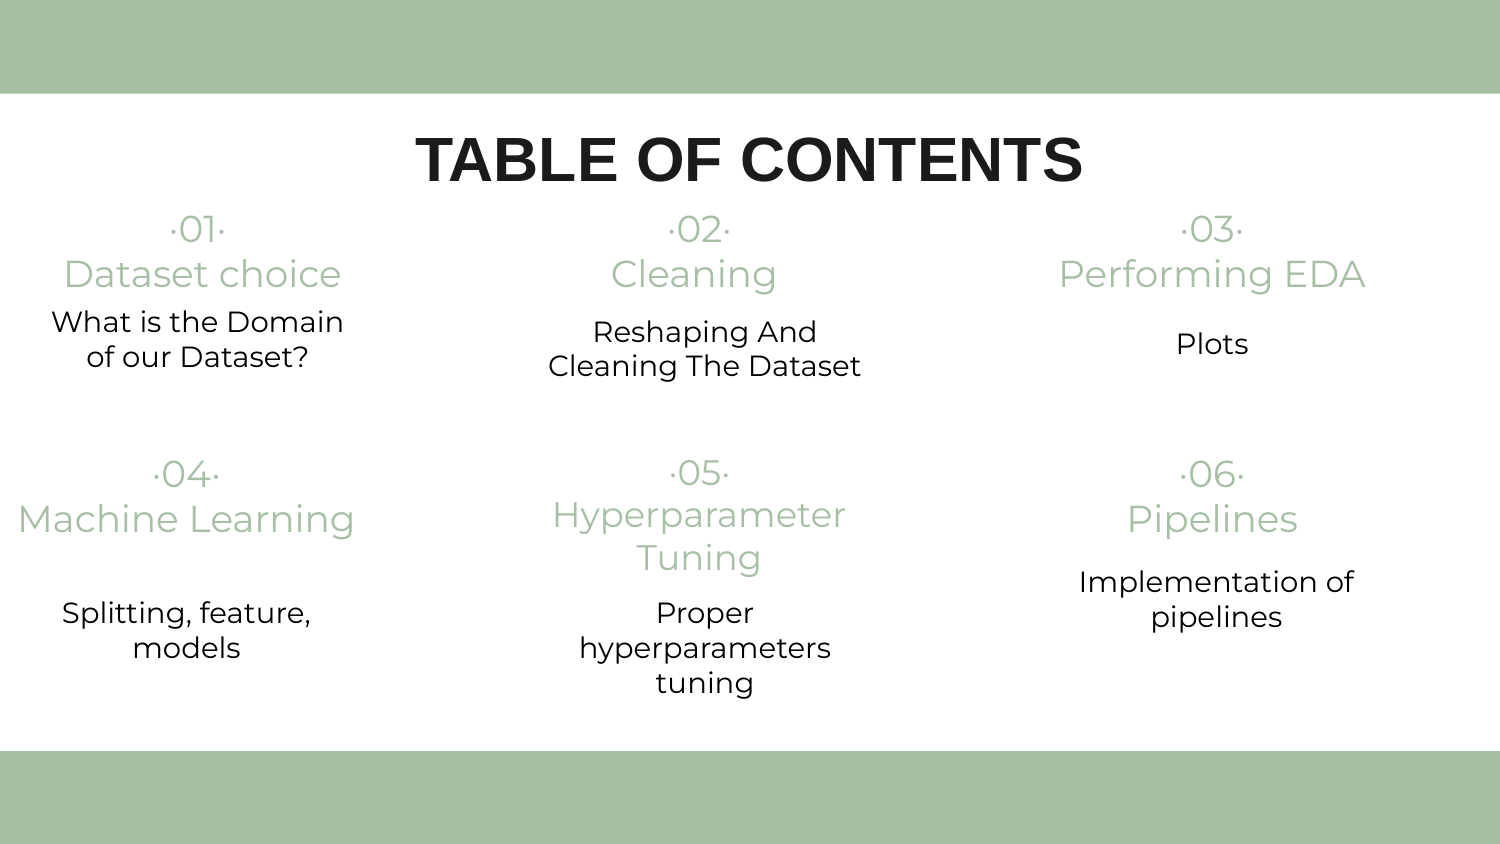

# TABLE OF CONTENTS
·01·
 Dataset choice
·02·
Cleaning
·03·
Performing EDA
What is the Domain of our Dataset?
Reshaping And Cleaning The Dataset
Plots
·04·
Machine Learning
·06·
Pipelines
·05·
Hyperparameter Tuning
Implementation of pipelines
Splitting, feature, models
Proper hyperparameters tuning